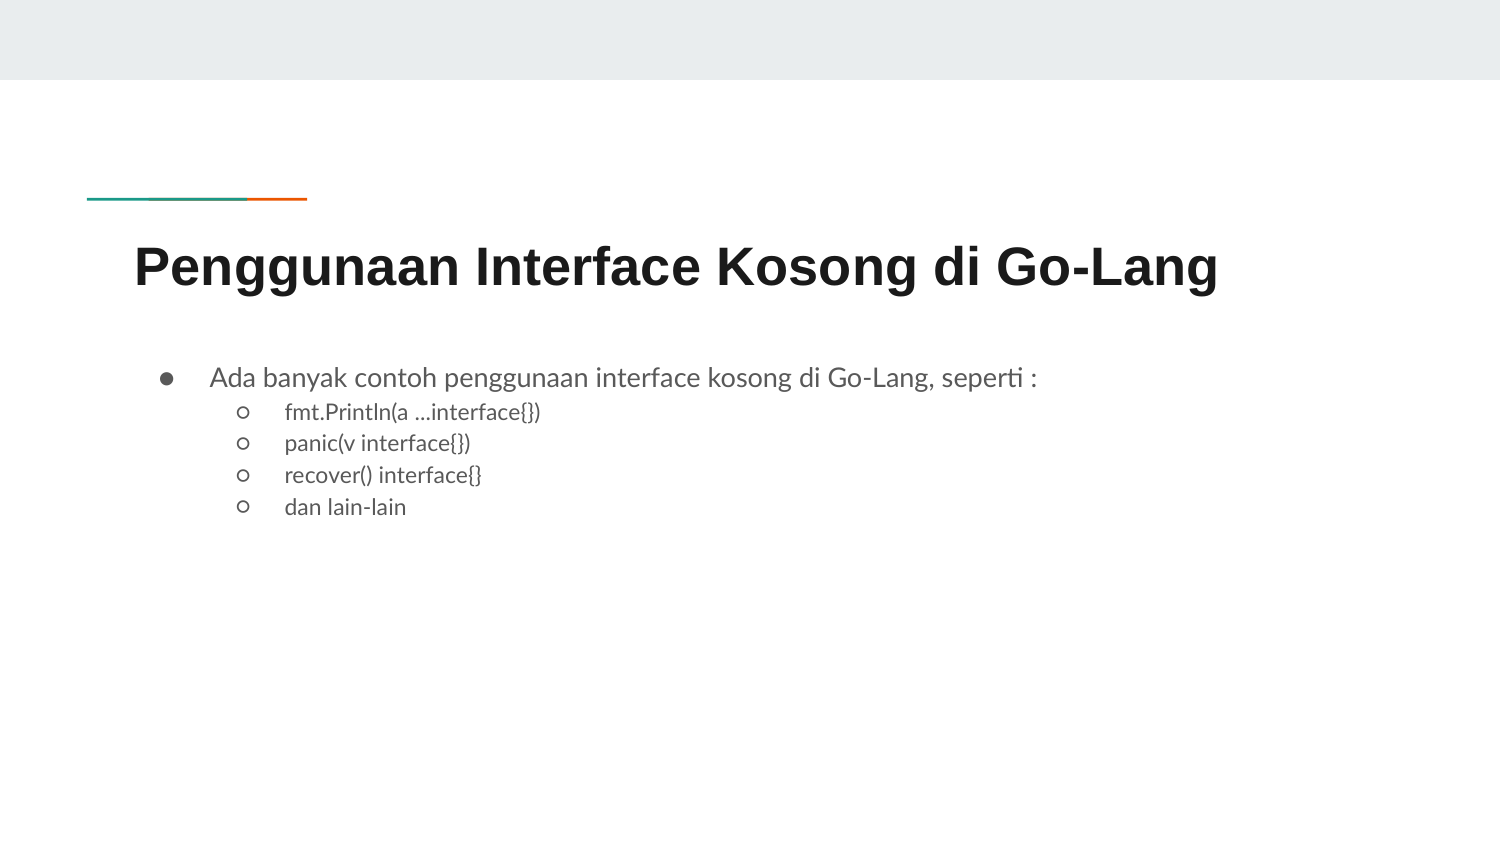

# Penggunaan Interface Kosong di Go-Lang
Ada banyak contoh penggunaan interface kosong di Go-Lang, seperti :
fmt.Println(a ...interface{})
panic(v interface{})
recover() interface{}
dan lain-lain